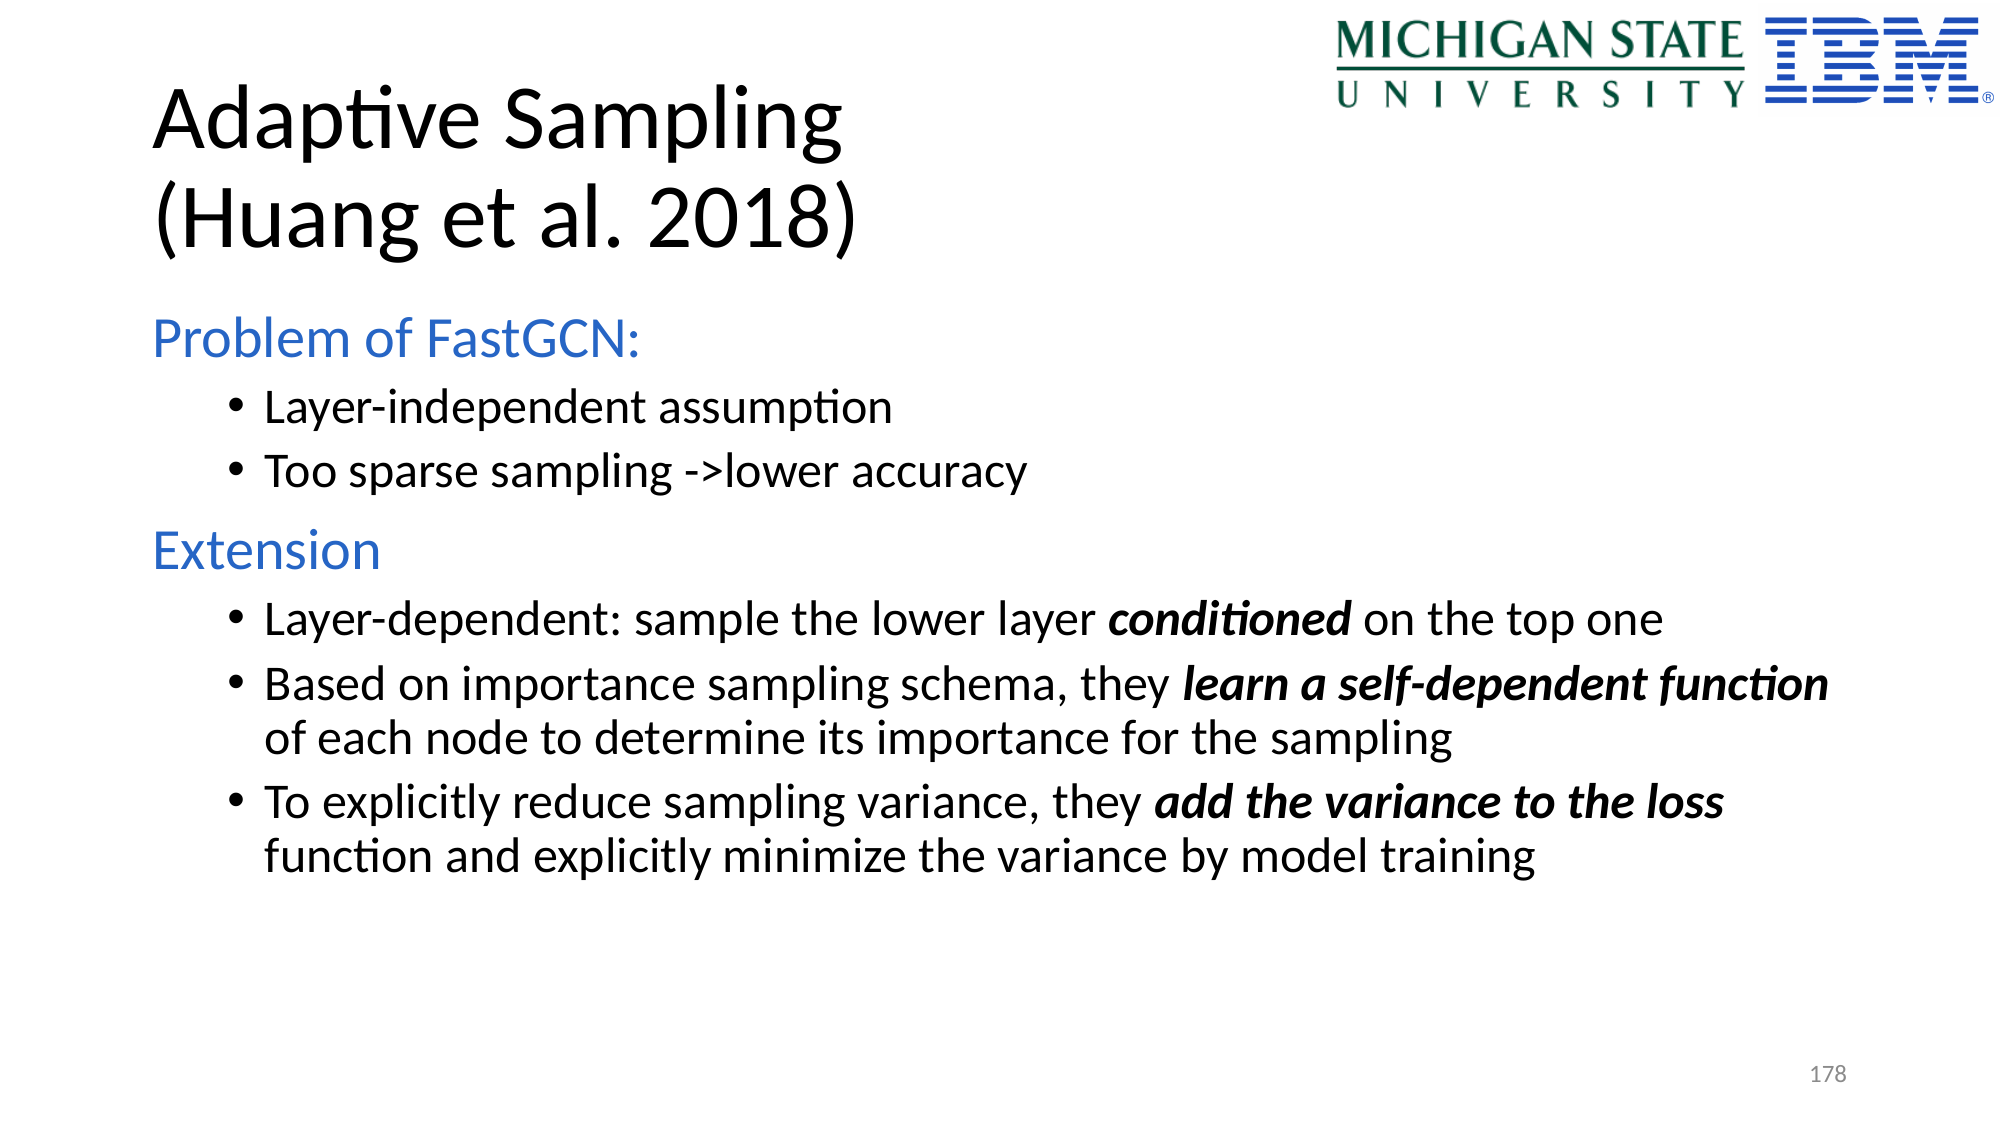

# Adaptive Sampling (Huang et al. 2018)
Problem of FastGCN:
Layer-independent assumption
Too sparse sampling ->lower accuracy
Extension
Layer-dependent: sample the lower layer conditioned on the top one
Based on importance sampling schema, they learn a self-dependent function of each node to determine its importance for the sampling
To explicitly reduce sampling variance, they add the variance to the loss function and explicitly minimize the variance by model training

178